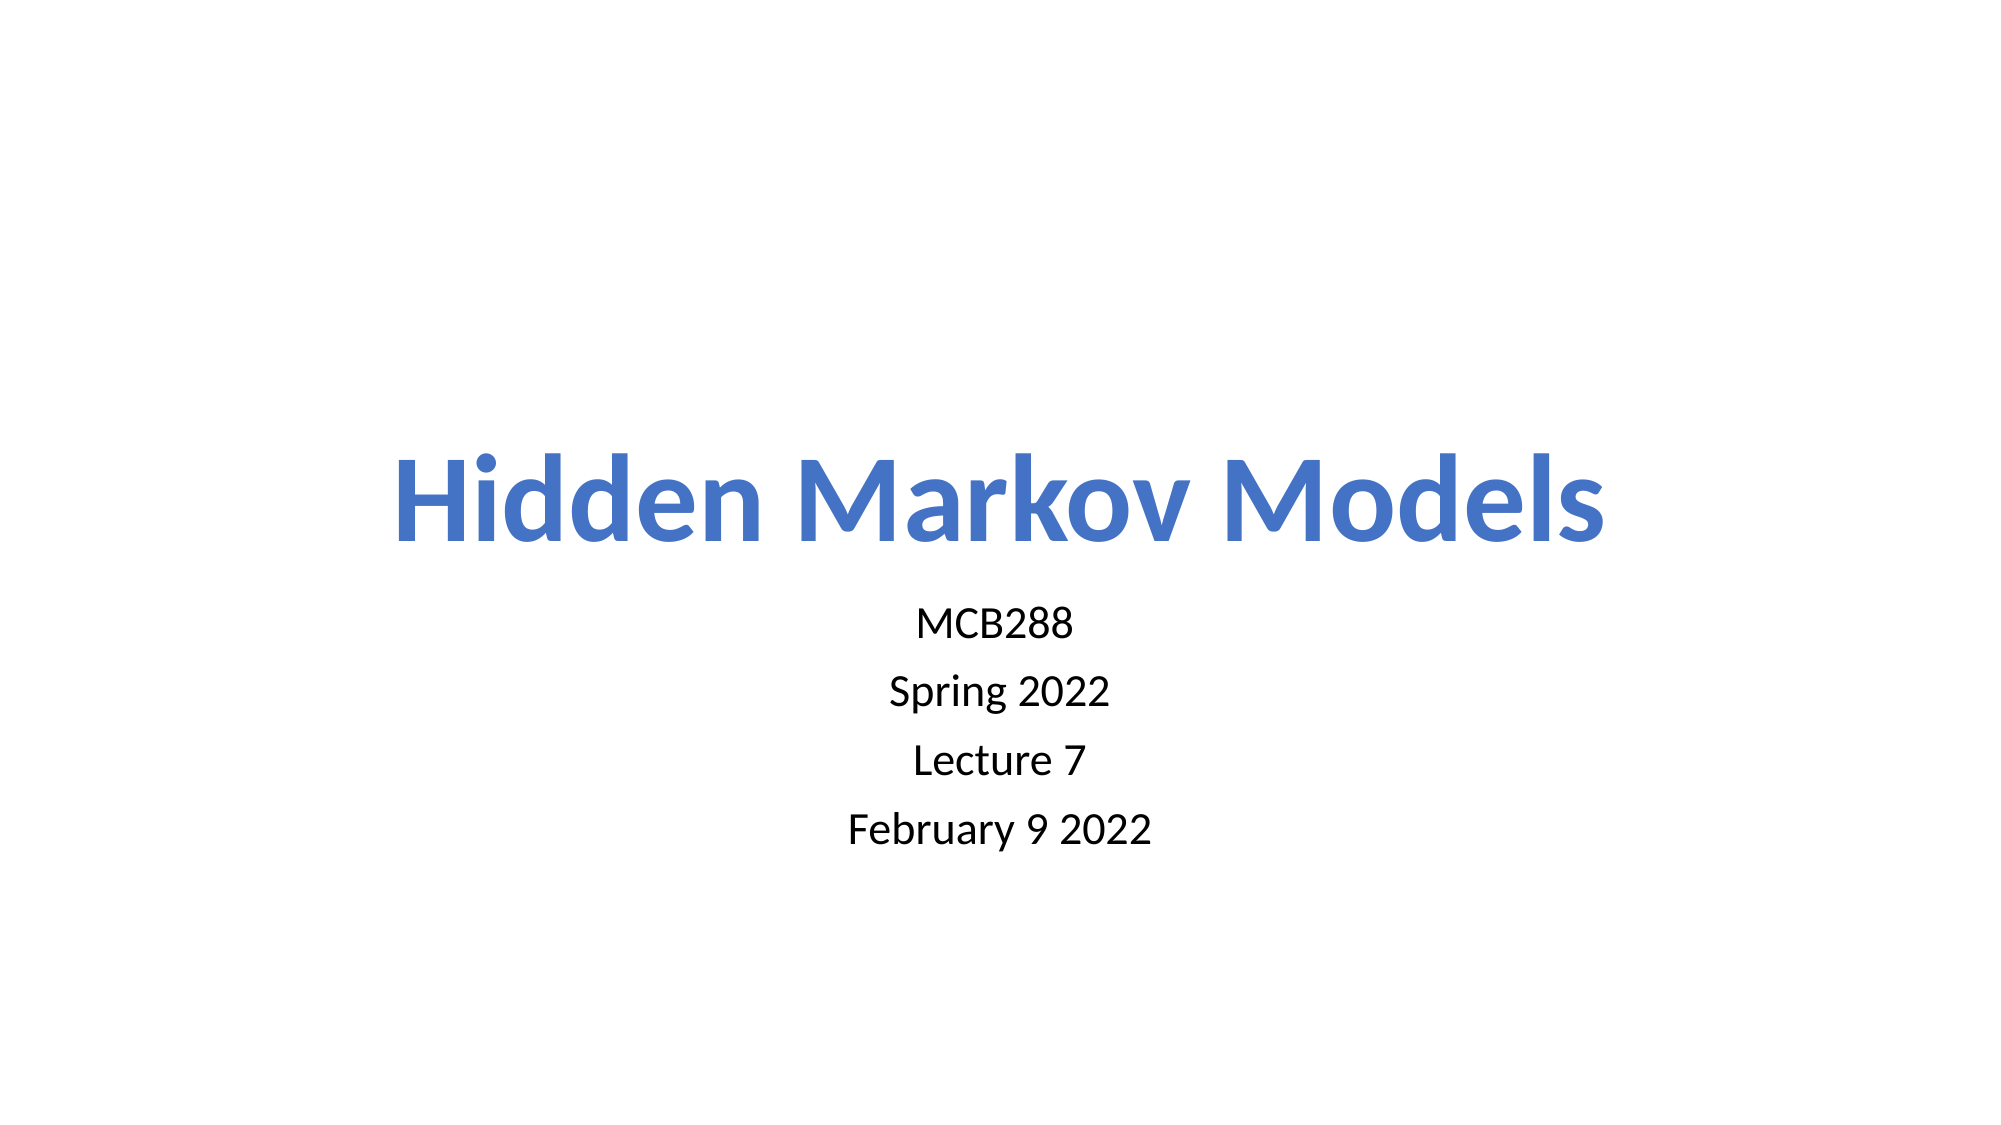

# Hidden Markov Models
MCB288
Spring 2022
Lecture 7
February 9 2022